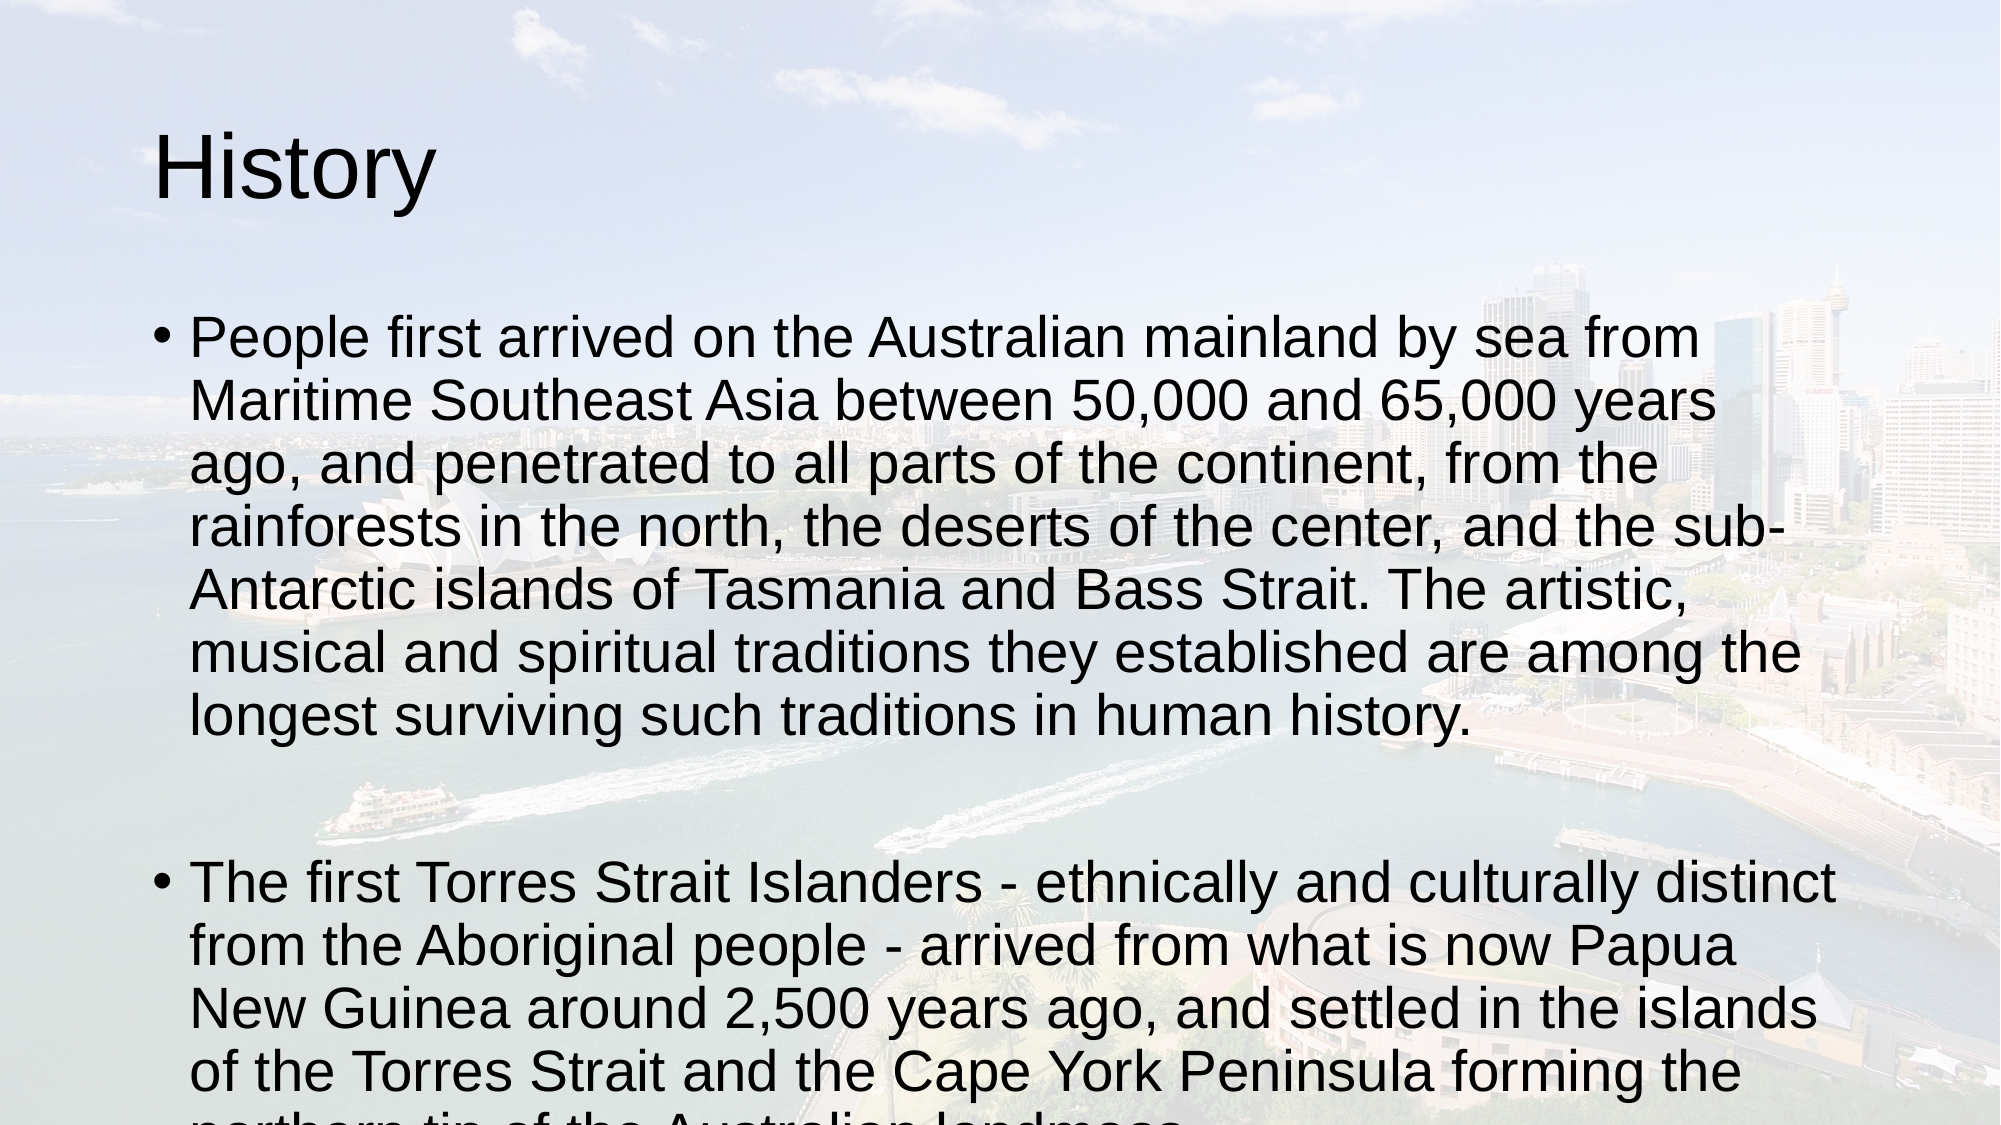

# History
People first arrived on the Australian mainland by sea from Maritime Southeast Asia between 50,000 and 65,000 years ago, and penetrated to all parts of the continent, from the rainforests in the north, the deserts of the center, and the sub-Antarctic islands of Tasmania and Bass Strait. The artistic, musical and spiritual traditions they established are among the longest surviving such traditions in human history.

The first Torres Strait Islanders - ethnically and culturally distinct from the Aboriginal people - arrived from what is now Papua New Guinea around 2,500 years ago, and settled in the islands of the Torres Strait and the Cape York Peninsula forming the northern tip of the Australian landmass.